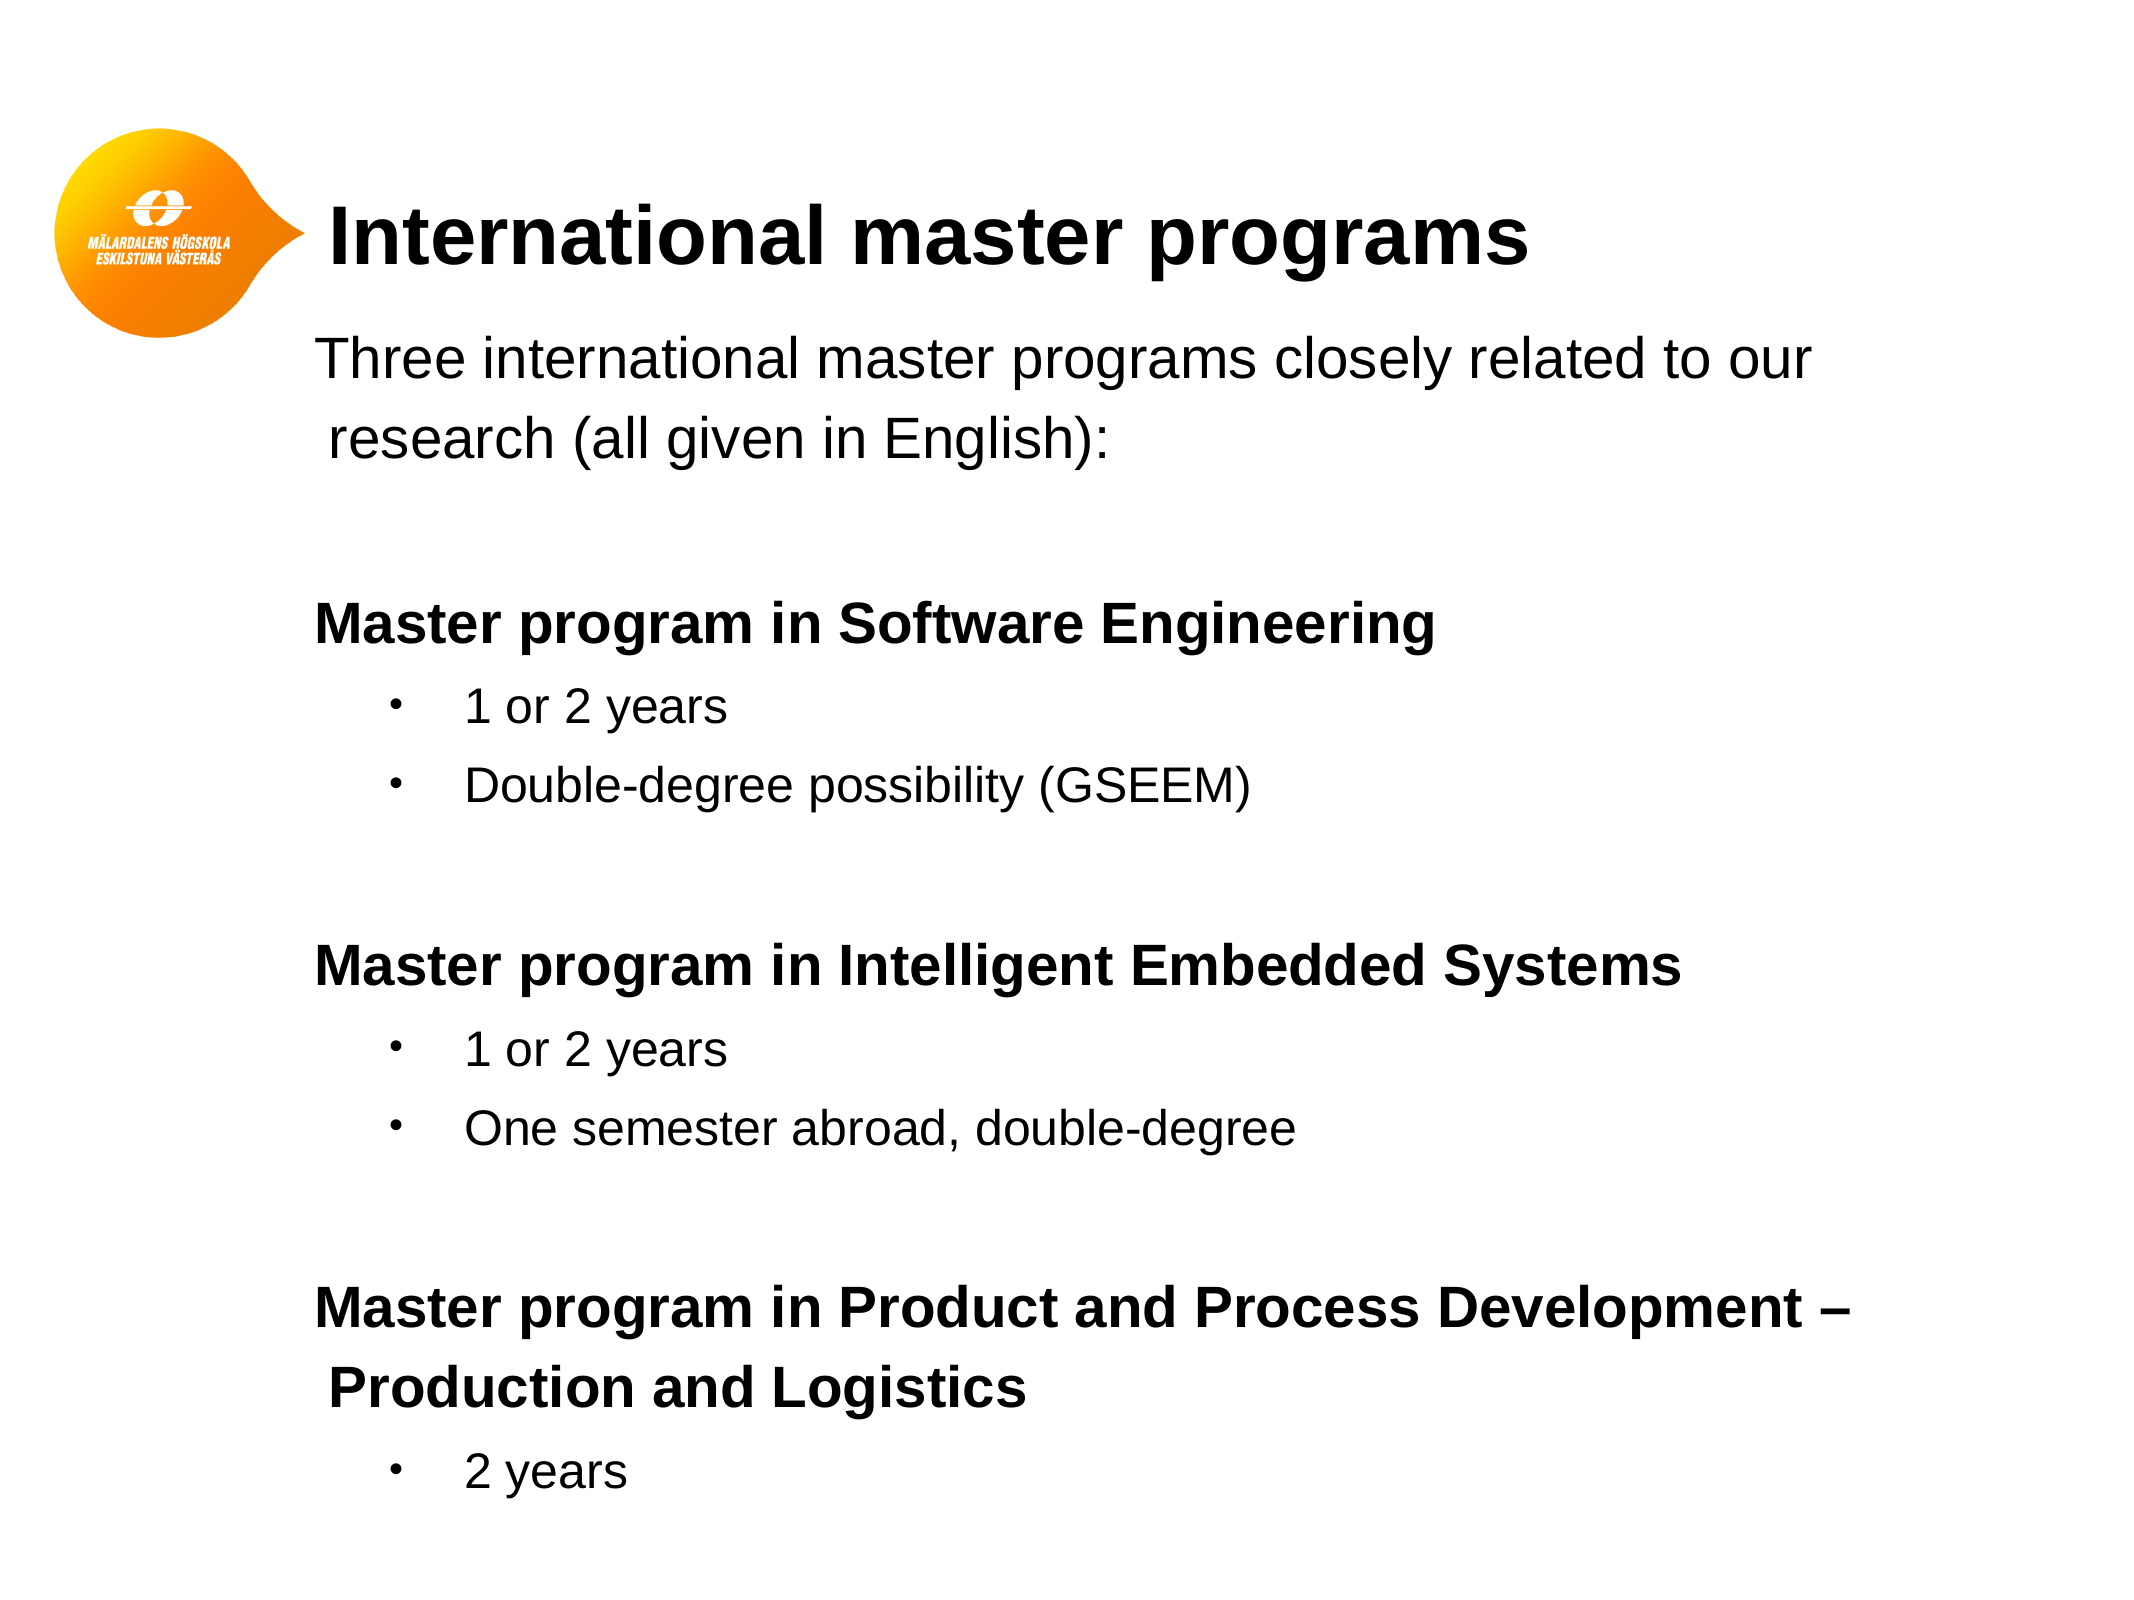

# International master programs
Three international master programs closely related to our research (all given in English):

Master program in Software Engineering
1 or 2 years
Double-degree possibility (GSEEM)

Master program in Intelligent Embedded Systems
1 or 2 years
One semester abroad, double-degree

Master program in Product and Process Development – Production and Logistics
2 years